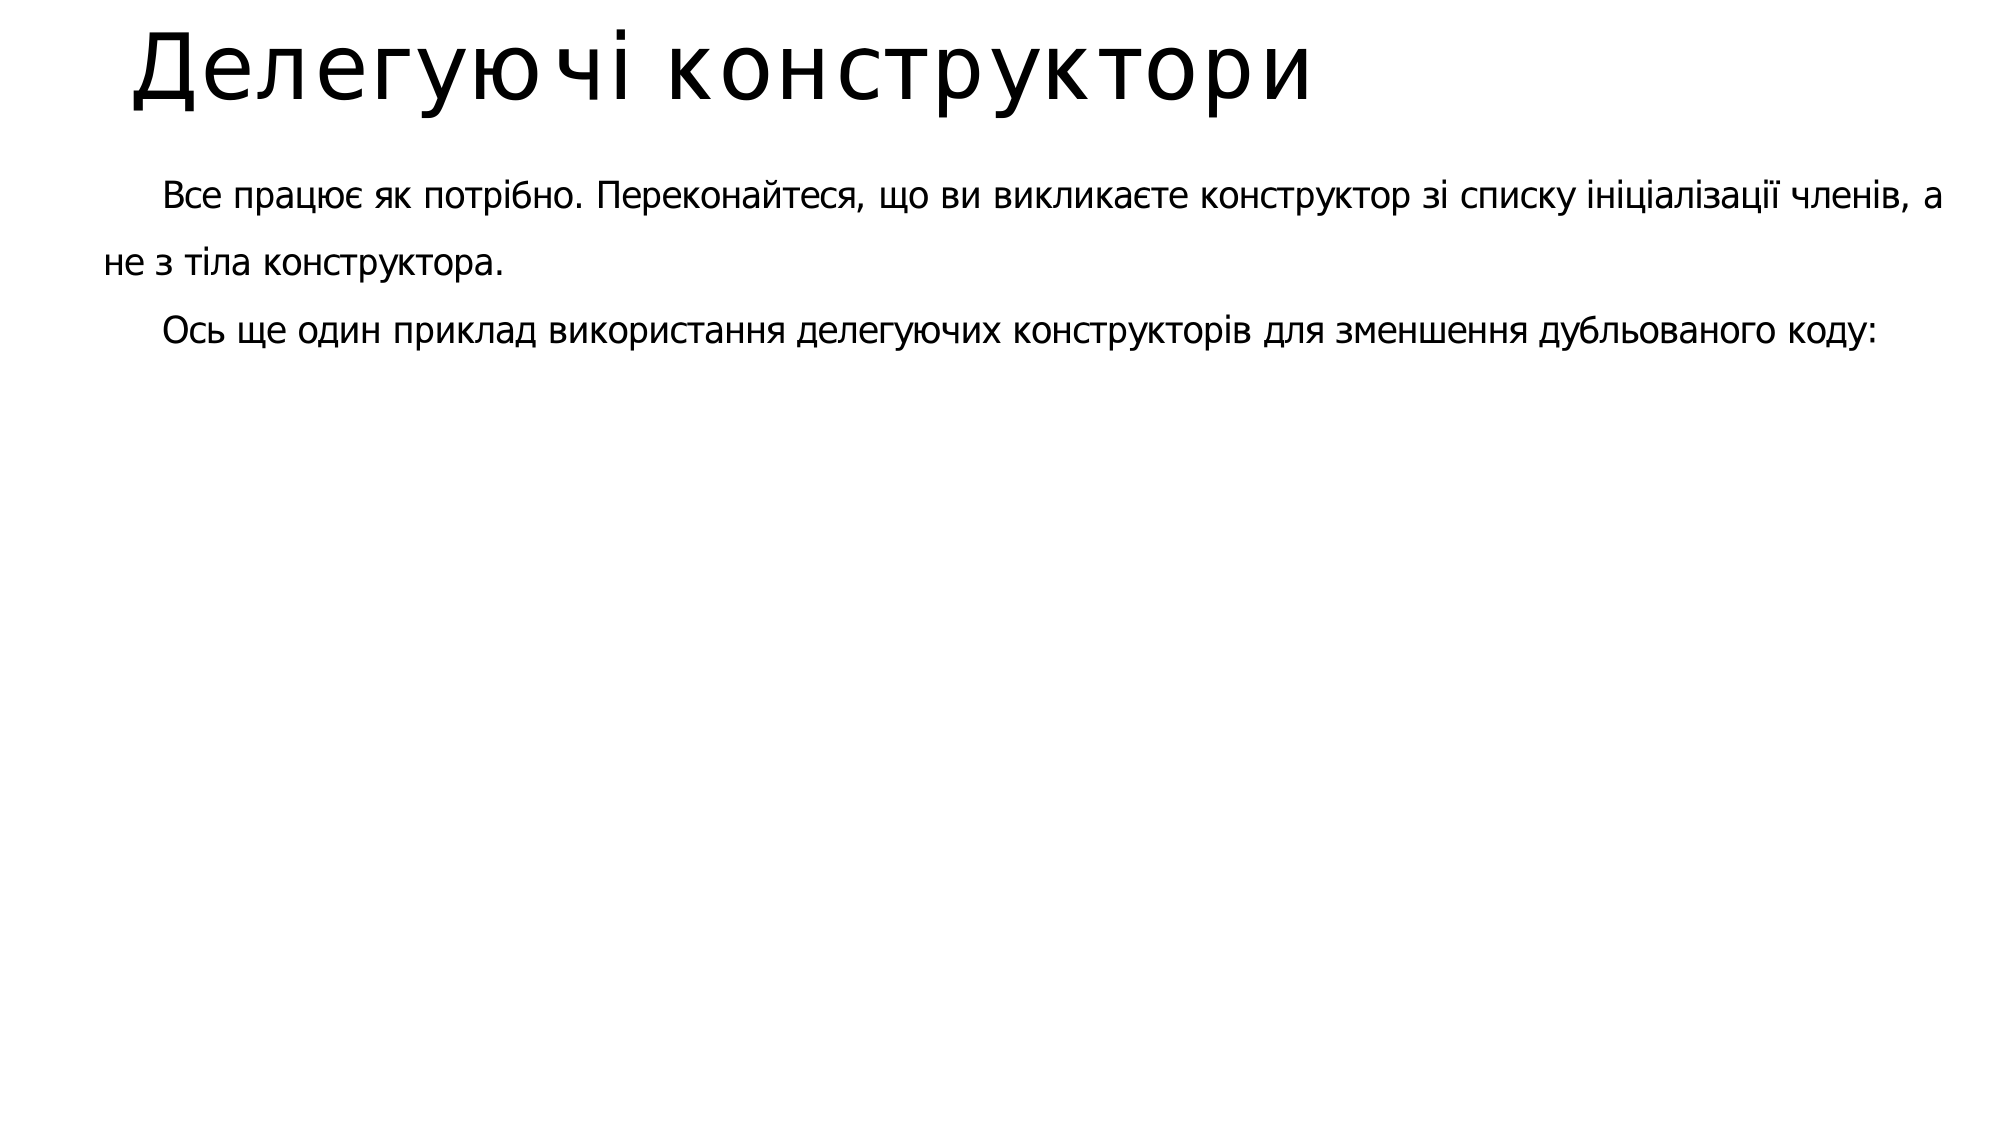

# Делегуючі конструктори
Все працює як потрібно. Переконайтеся, що ви викликаєте конструктор зі списку ініціалізації членів, а не з тіла конструктора.
Ось ще один приклад використання делегуючих конструкторів для зменшення дубльованого коду: